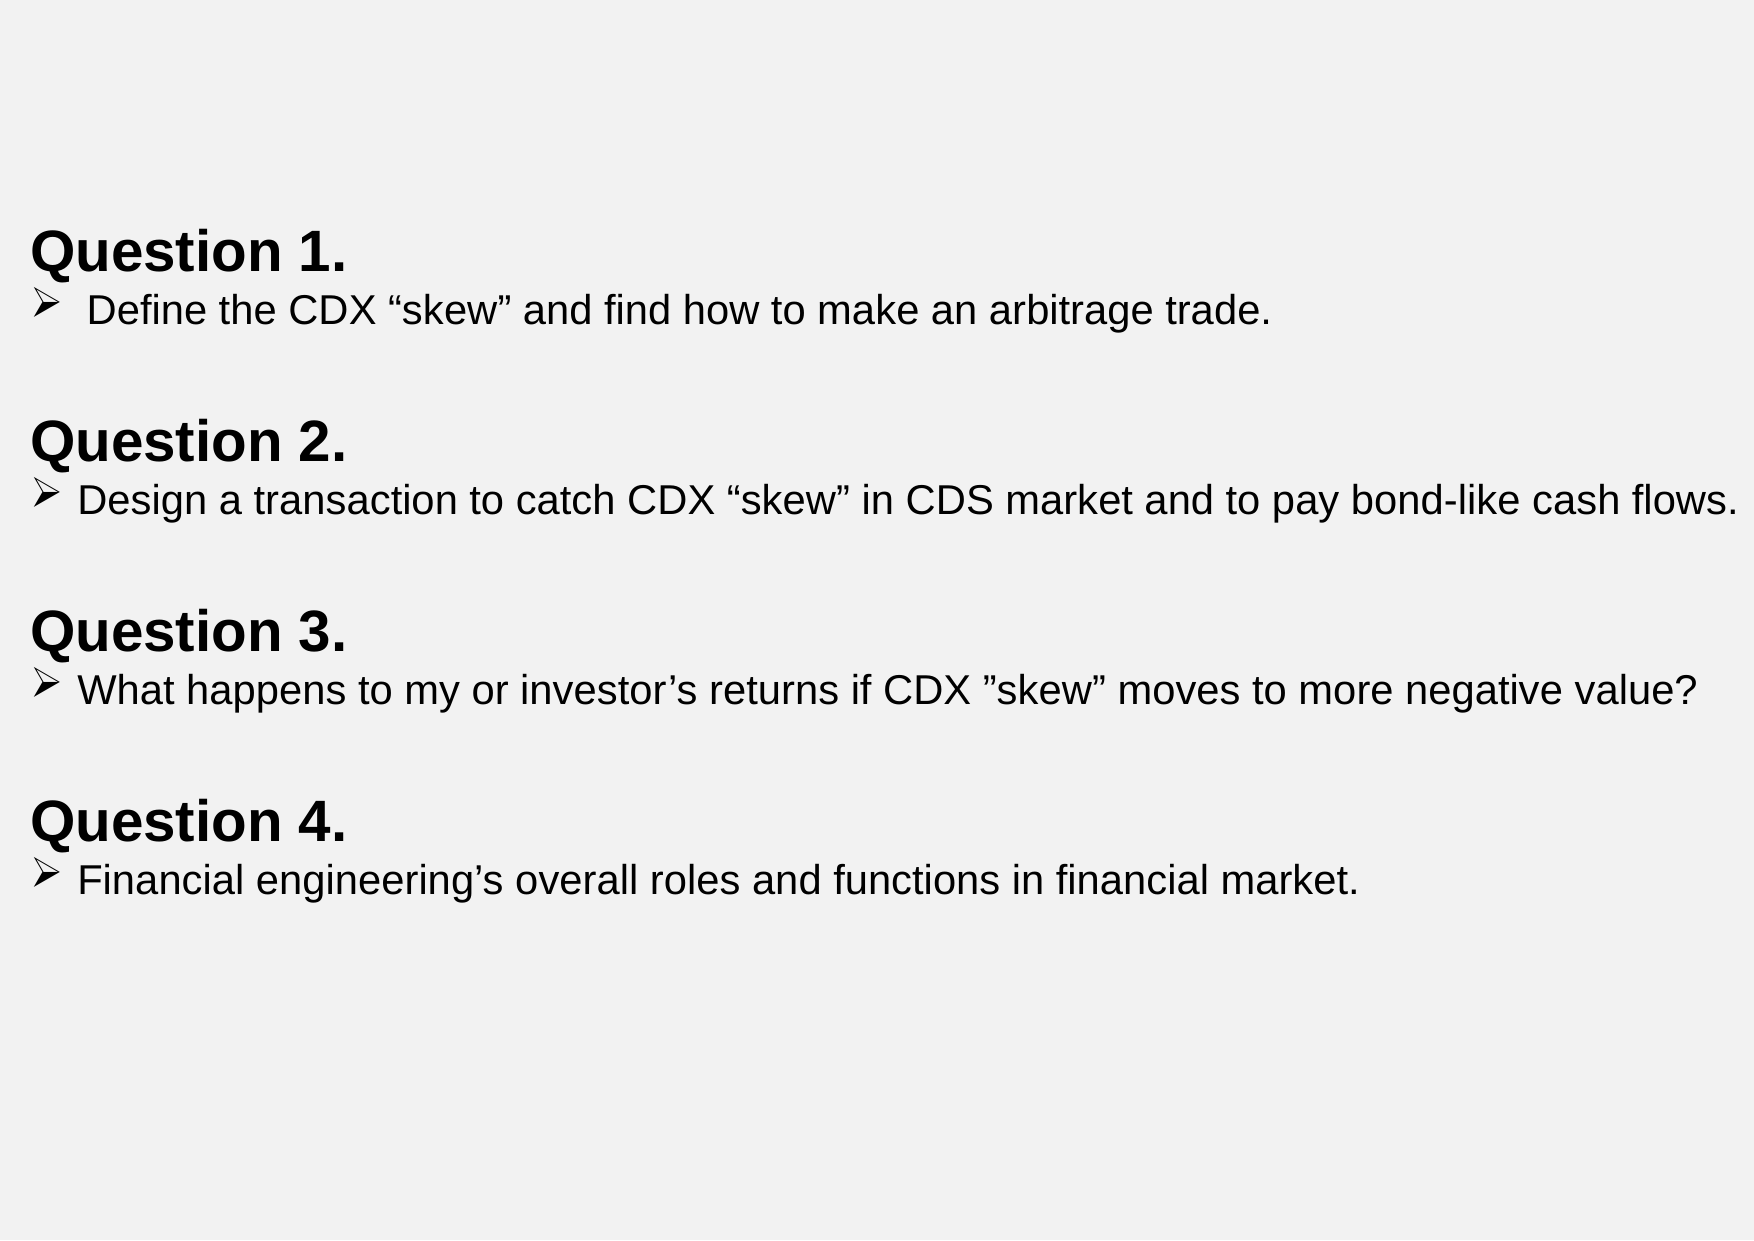

Question 1.
Define the CDX “skew” and find how to make an arbitrage trade.

Question 2.
Design a transaction to catch CDX “skew” in CDS market and to pay bond-like cash flows.

Question 3.
What happens to my or investor’s returns if CDX ”skew” moves to more negative value?

Question 4.
Financial engineering’s overall roles and functions in financial market.